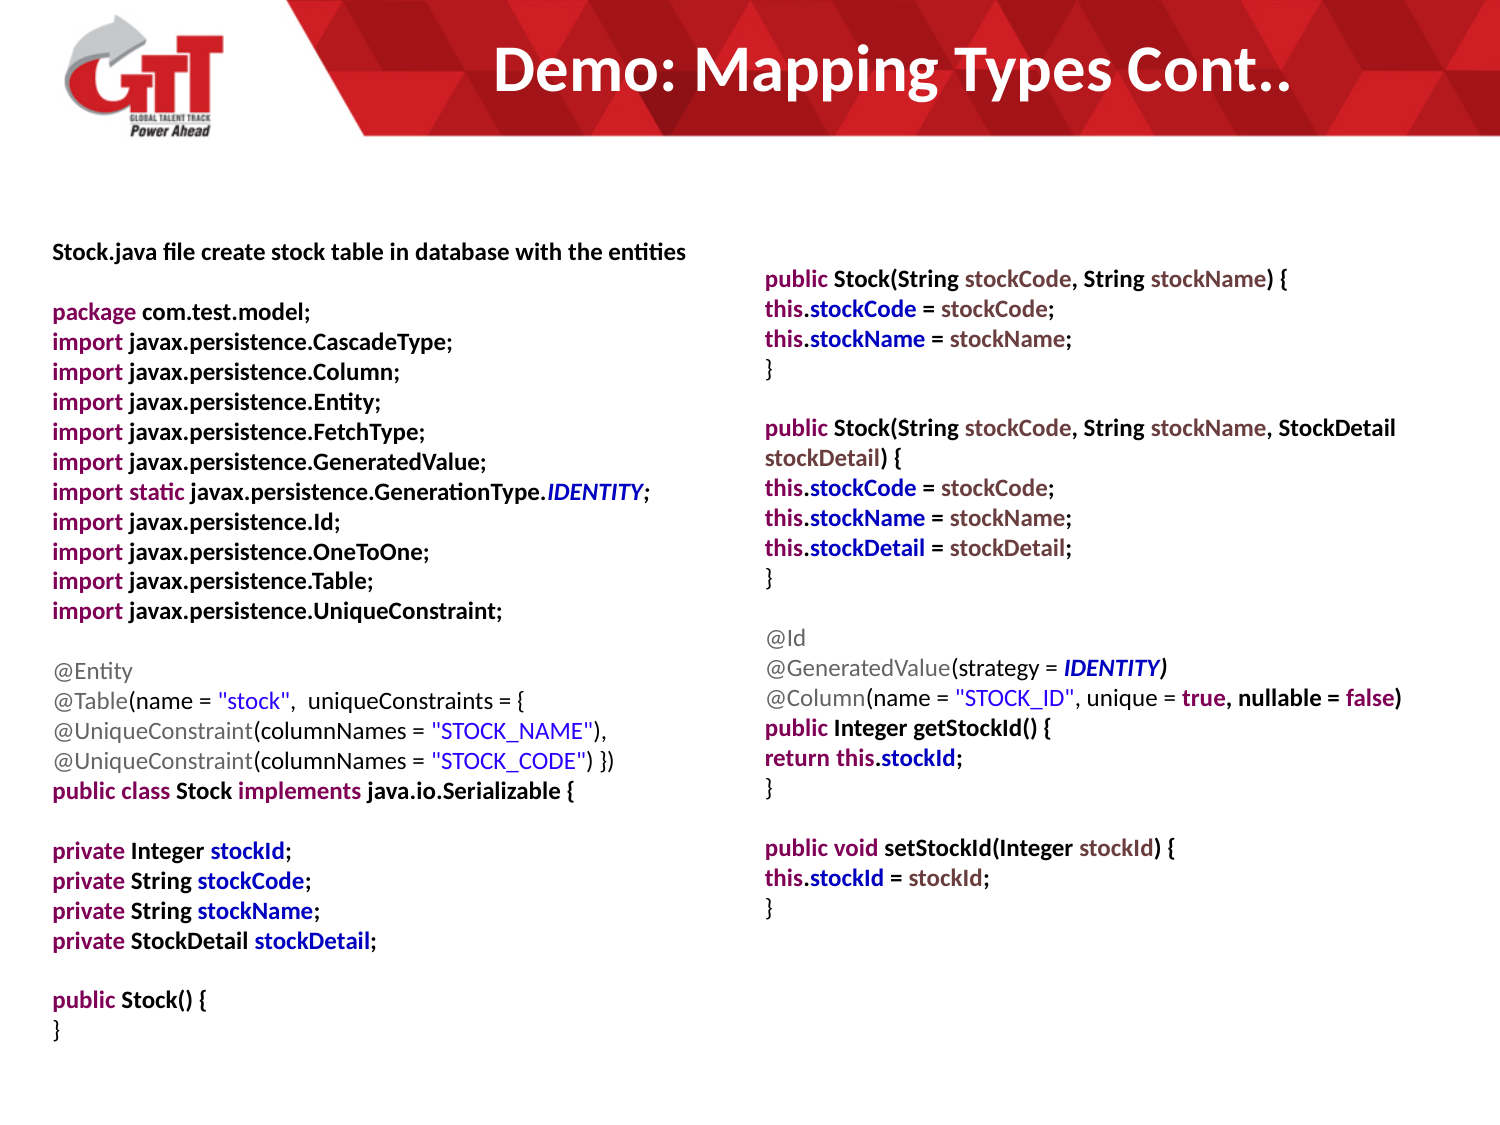

# Demo: Mapping Types Cont..

public Stock(String stockCode, String stockName) {
this.stockCode = stockCode;
this.stockName = stockName;
}

public Stock(String stockCode, String stockName, StockDetail stockDetail) {
this.stockCode = stockCode;
this.stockName = stockName;
this.stockDetail = stockDetail;
}

@Id
@GeneratedValue(strategy = IDENTITY)
@Column(name = "STOCK_ID", unique = true, nullable = false)
public Integer getStockId() {
return this.stockId;
}

public void setStockId(Integer stockId) {
this.stockId = stockId;
}

Stock.java file create stock table in database with the entities

package com.test.model;
import javax.persistence.CascadeType;
import javax.persistence.Column;
import javax.persistence.Entity;
import javax.persistence.FetchType;
import javax.persistence.GeneratedValue;
import static javax.persistence.GenerationType.IDENTITY;
import javax.persistence.Id;
import javax.persistence.OneToOne;
import javax.persistence.Table;
import javax.persistence.UniqueConstraint;

@Entity
@Table(name = "stock",  uniqueConstraints = {
@UniqueConstraint(columnNames = "STOCK_NAME"),
@UniqueConstraint(columnNames = "STOCK_CODE") })
public class Stock implements java.io.Serializable {

private Integer stockId;
private String stockCode;
private String stockName;
private StockDetail stockDetail;

public Stock() {
}